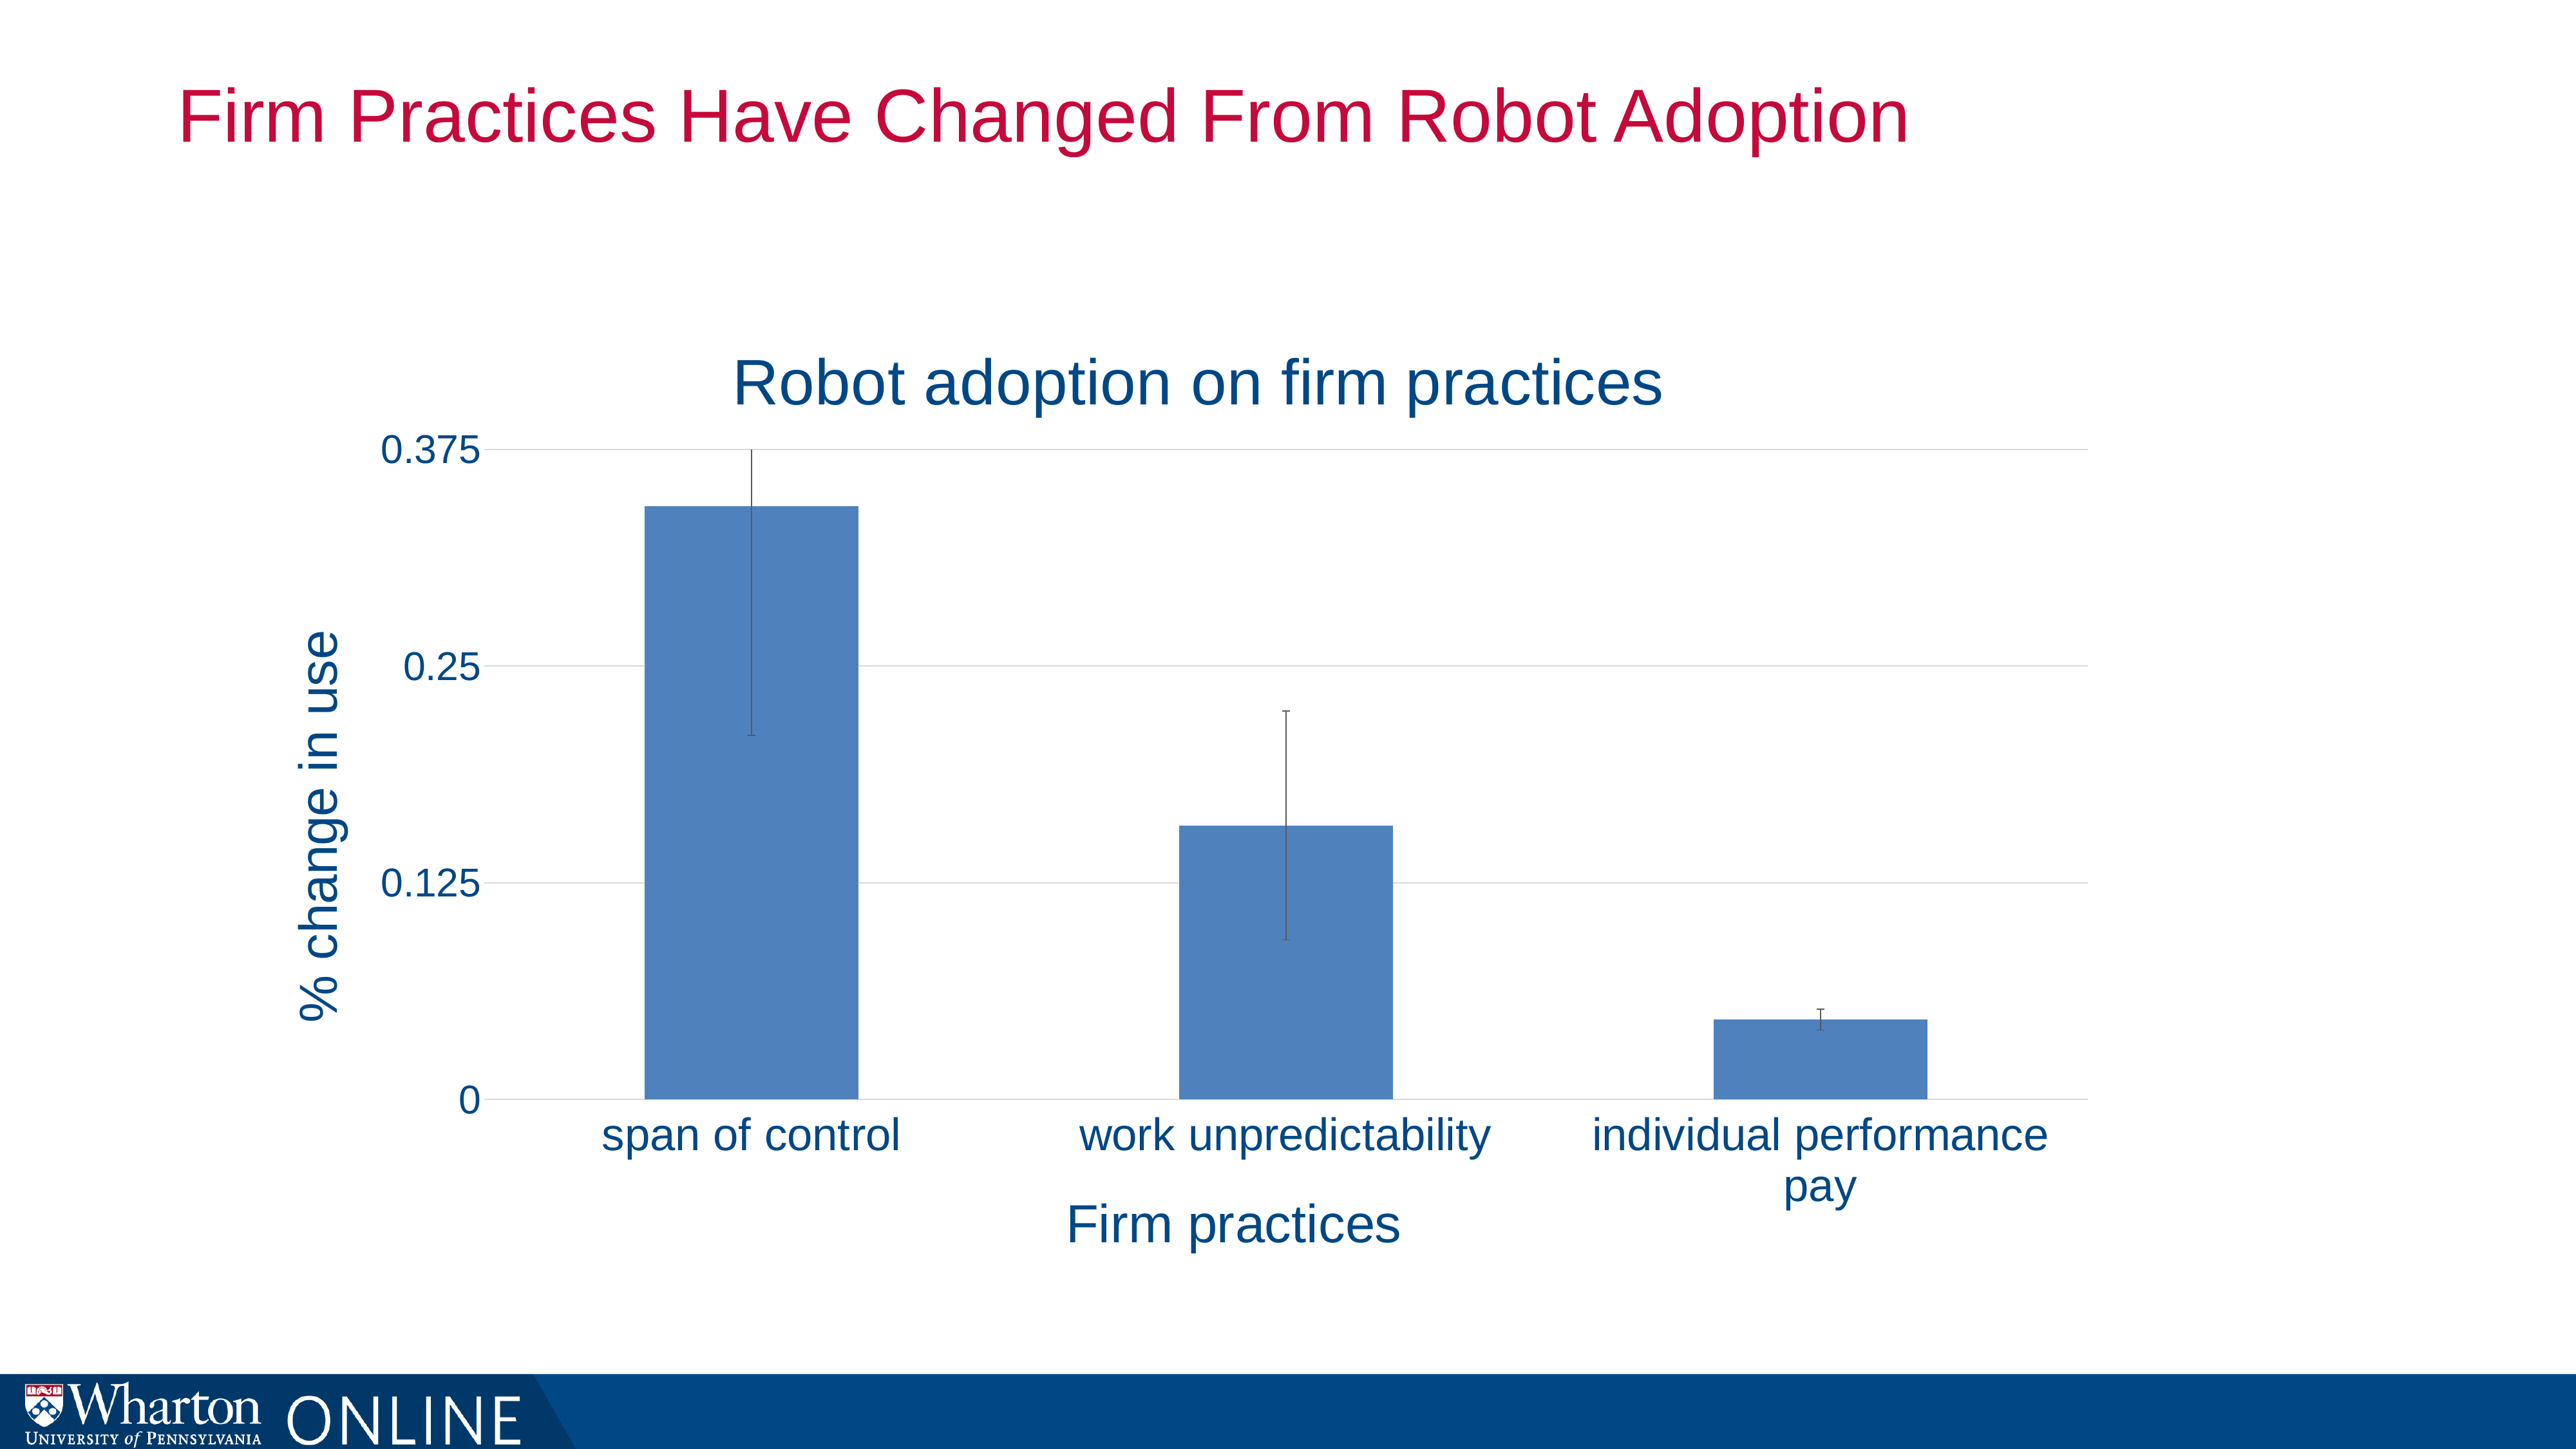

# Firm Practices Have Changed From Robot Adoption

### Chart: Robot adoption on firm practices

| Category | Series1 |
|---|---|
| span of control | 0.342 |
| work unpredictability | 0.158 |
| individual performance pay | 0.046 |